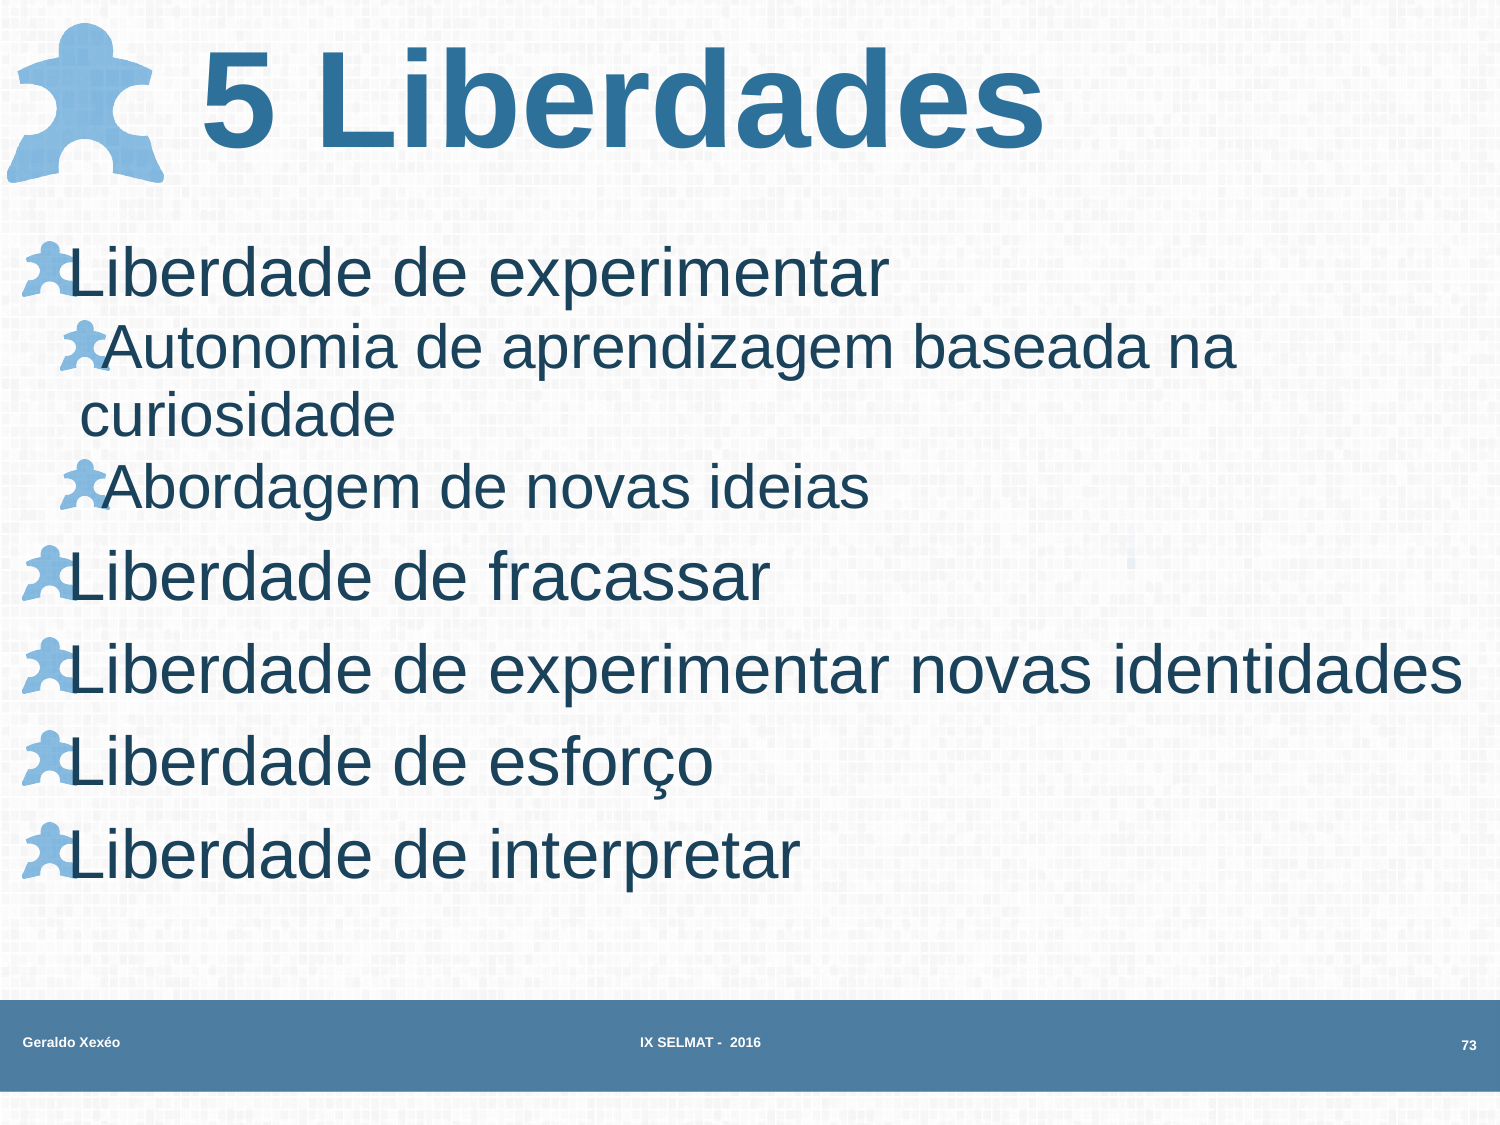

# 5 Liberdades
Liberdade de experimentar
Autonomia de aprendizagem baseada na curiosidade
Abordagem de novas ideias
Liberdade de fracassar
Liberdade de experimentar novas identidades
Liberdade de esforço
Liberdade de interpretar
Geraldo Xexéo
IX SELMAT -  2016
73